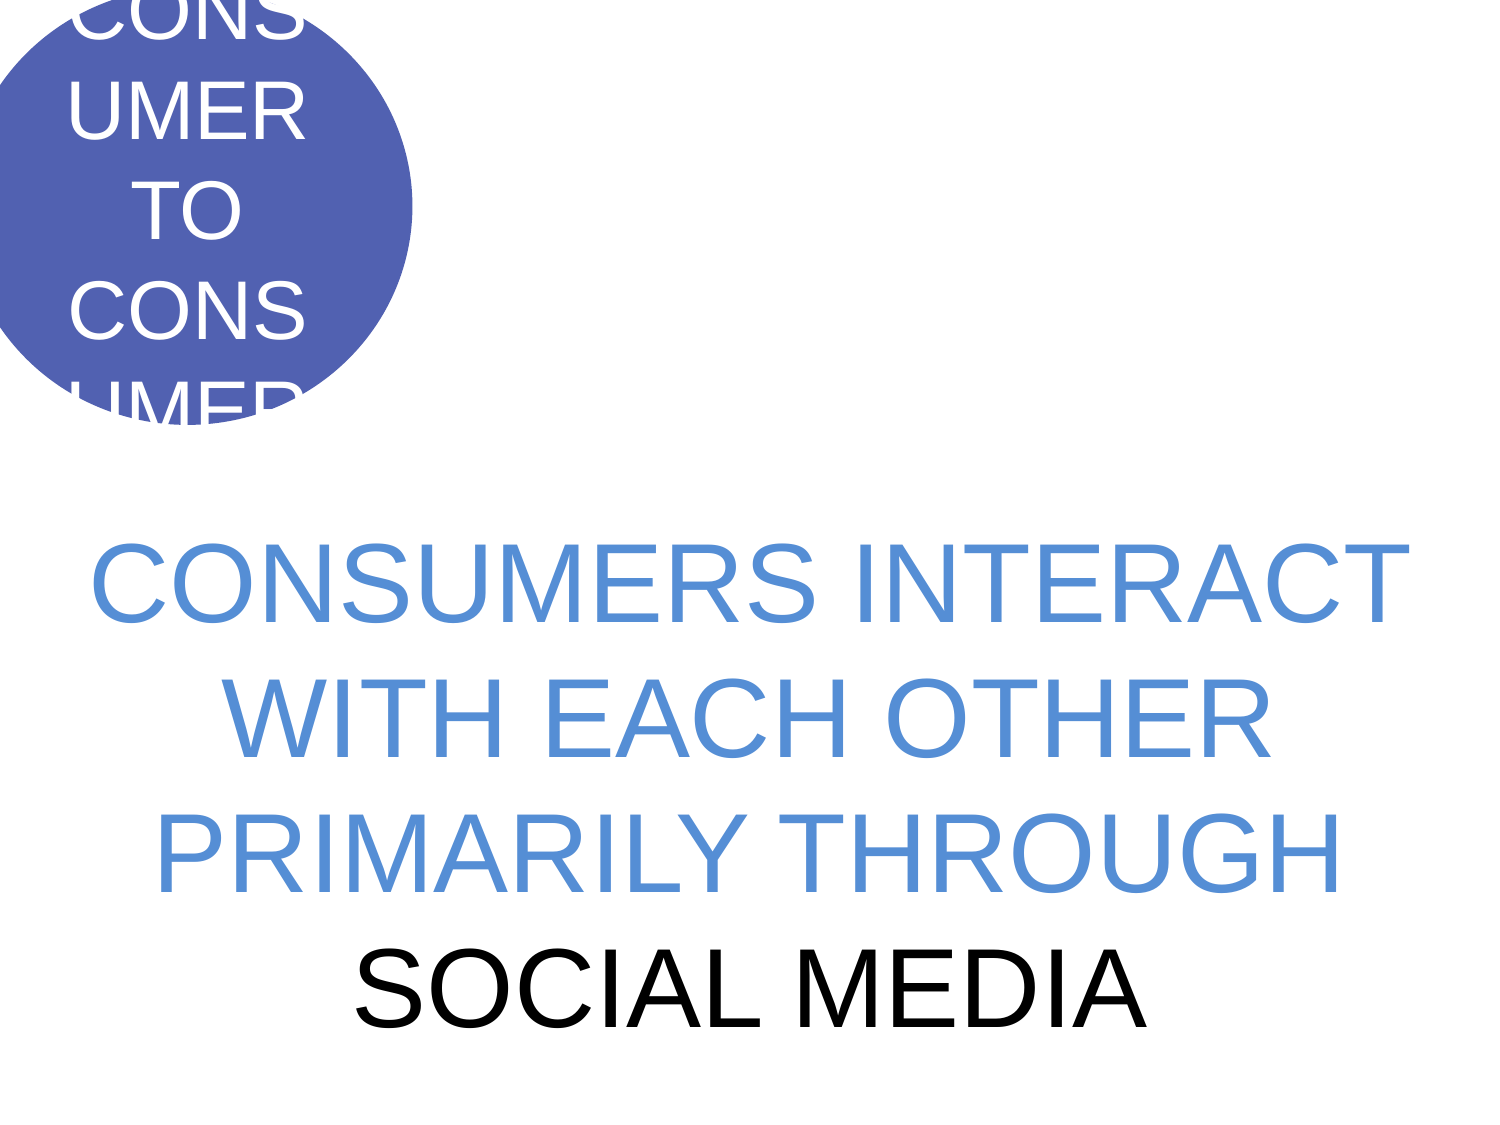

CONSUMER TO CONSUMER
CONSUMERS INTERACT WITH EACH OTHER PRIMARILY THROUGH SOCIAL MEDIA